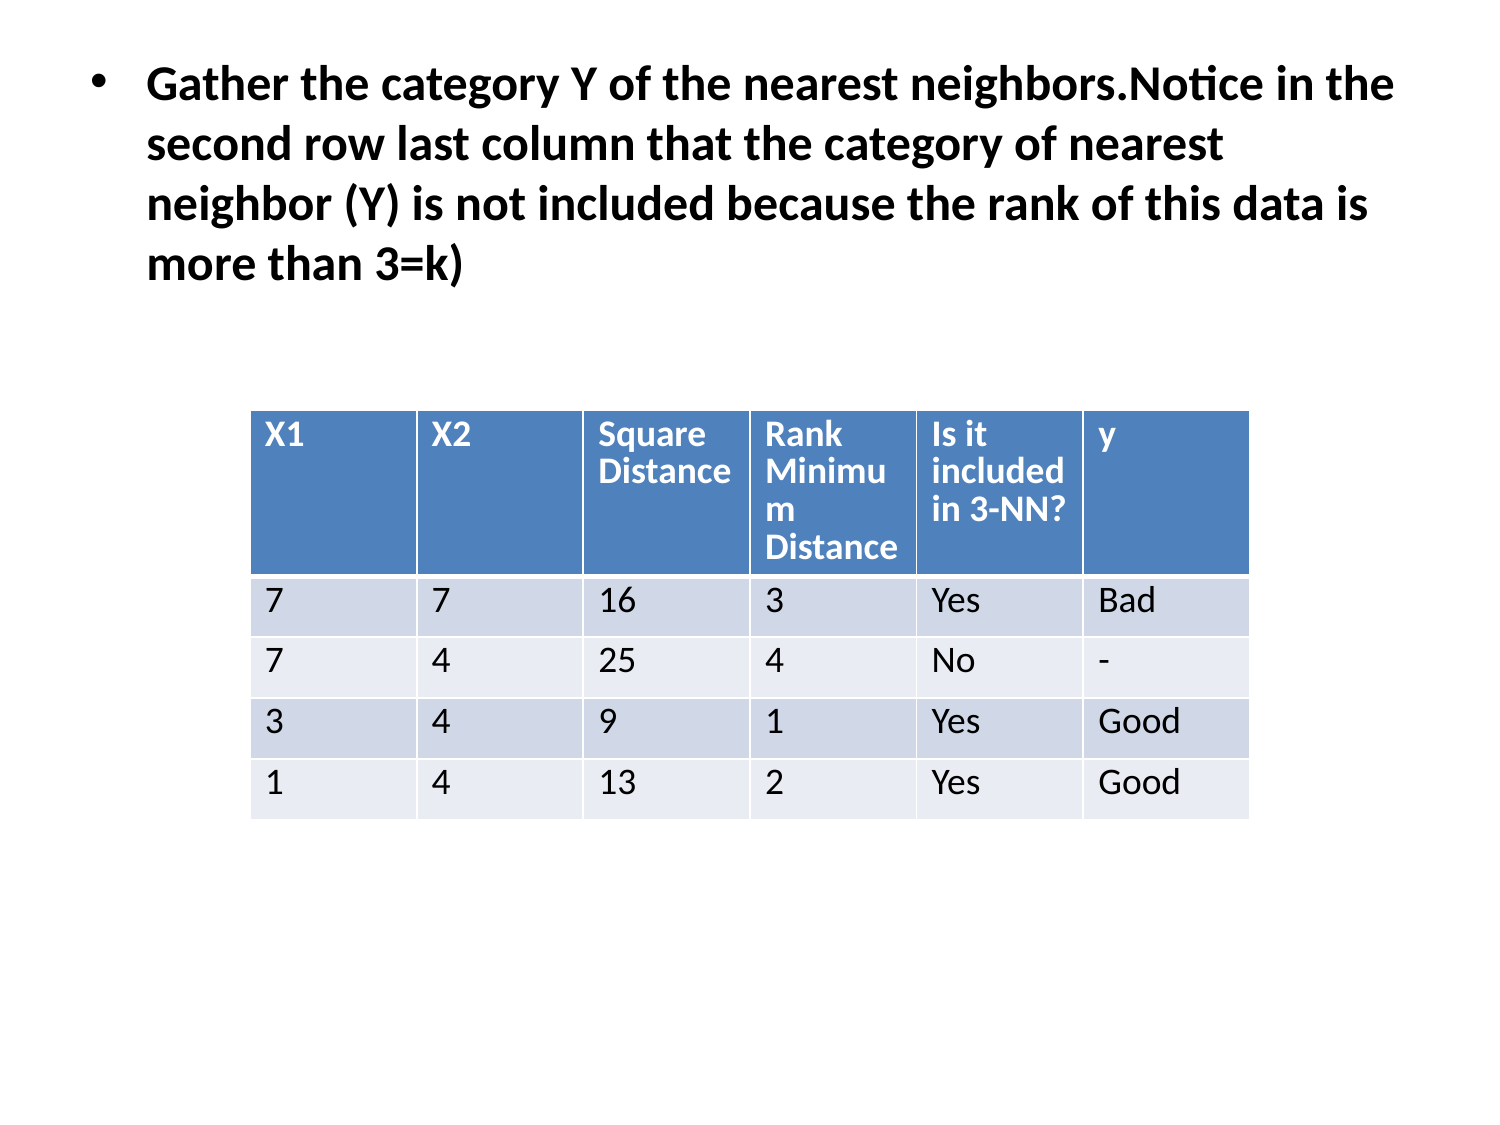

Gather the category Y of the nearest neighbors.Notice in the second row last column that the category of nearest neighbor (Y) is not included because the rank of this data is more than 3=k)

| X1 | X2 | Square Distance | Rank Minimum Distance | Is it included in 3-NN? | y |
| --- | --- | --- | --- | --- | --- |
| 7 | 7 | 16 | 3 | Yes | Bad |
| 7 | 4 | 25 | 4 | No | - |
| 3 | 4 | 9 | 1 | Yes | Good |
| 1 | 4 | 13 | 2 | Yes | Good |